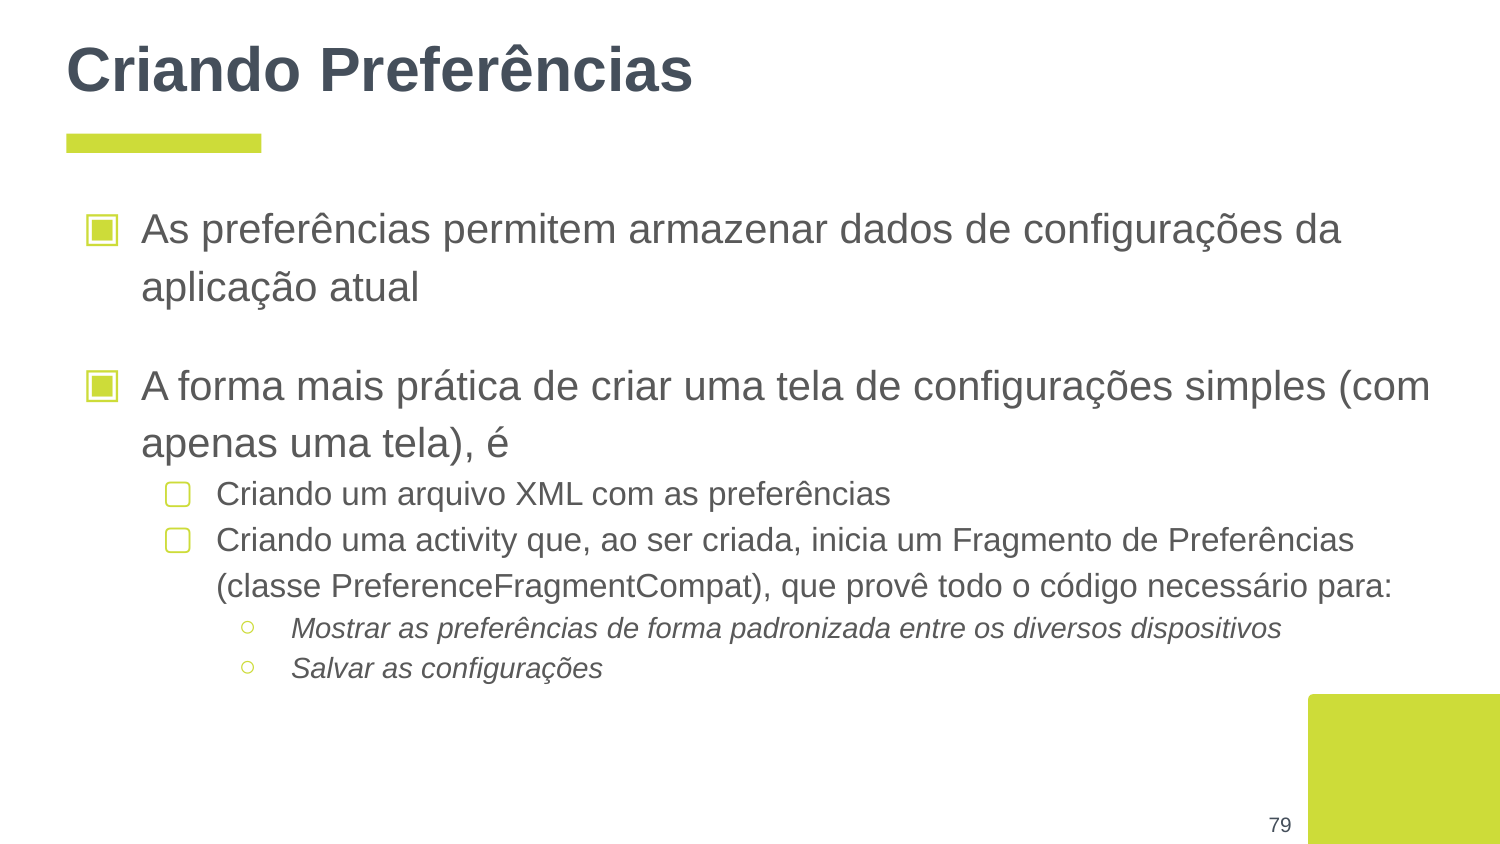

# Criando Preferências
As preferências permitem armazenar dados de configurações da aplicação atual
A forma mais prática de criar uma tela de configurações simples (com apenas uma tela), é
Criando um arquivo XML com as preferências
Criando uma activity que, ao ser criada, inicia um Fragmento de Preferências (classe PreferenceFragmentCompat), que provê todo o código necessário para:
Mostrar as preferências de forma padronizada entre os diversos dispositivos
Salvar as configurações
79